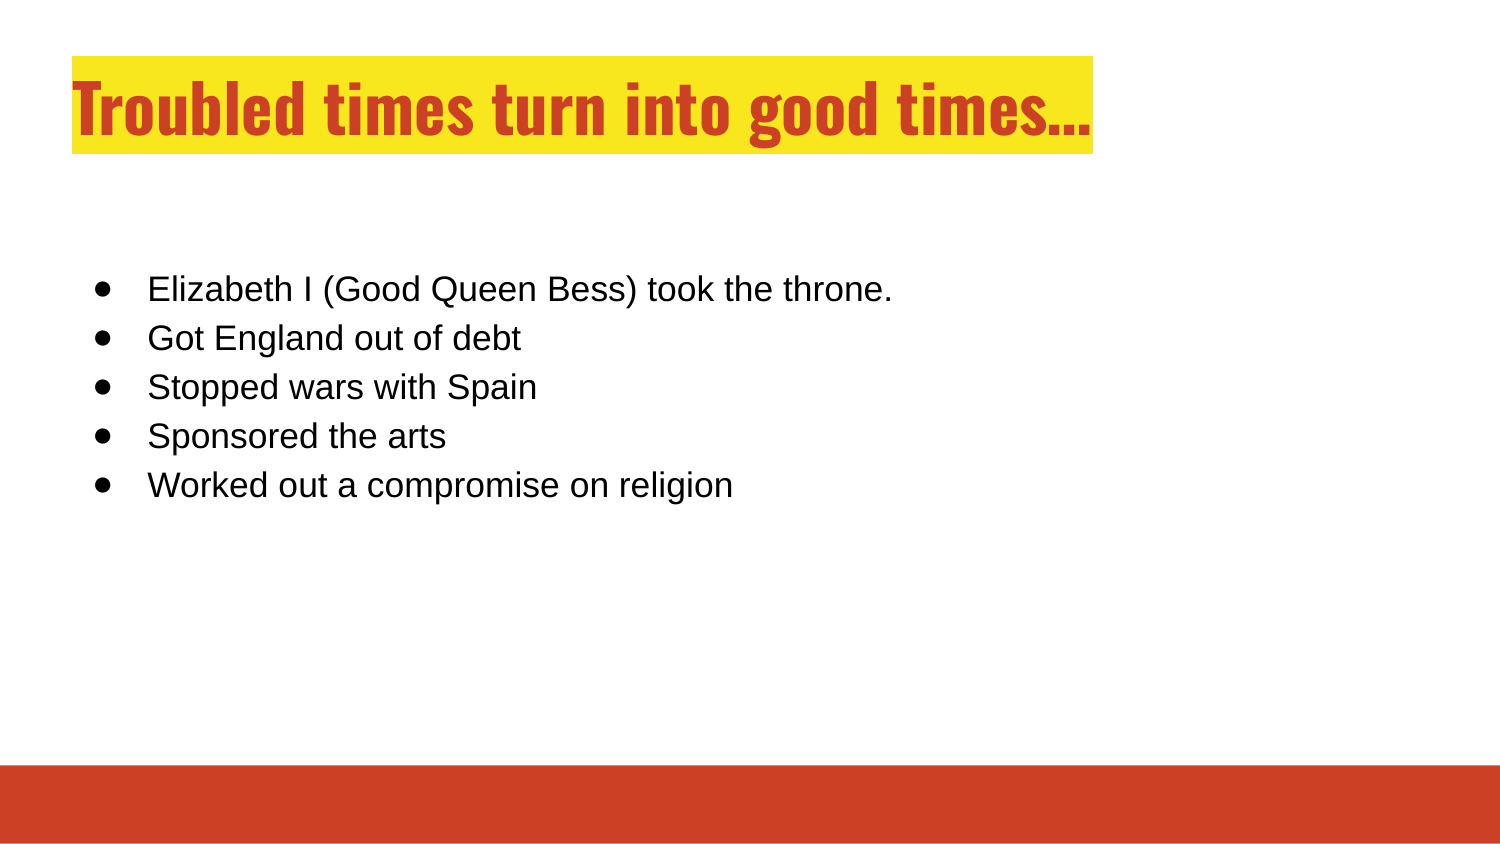

# Troubled times turn into good times…

Elizabeth I (Good Queen Bess) took the throne.
Got England out of debt
Stopped wars with Spain
Sponsored the arts
Worked out a compromise on religion